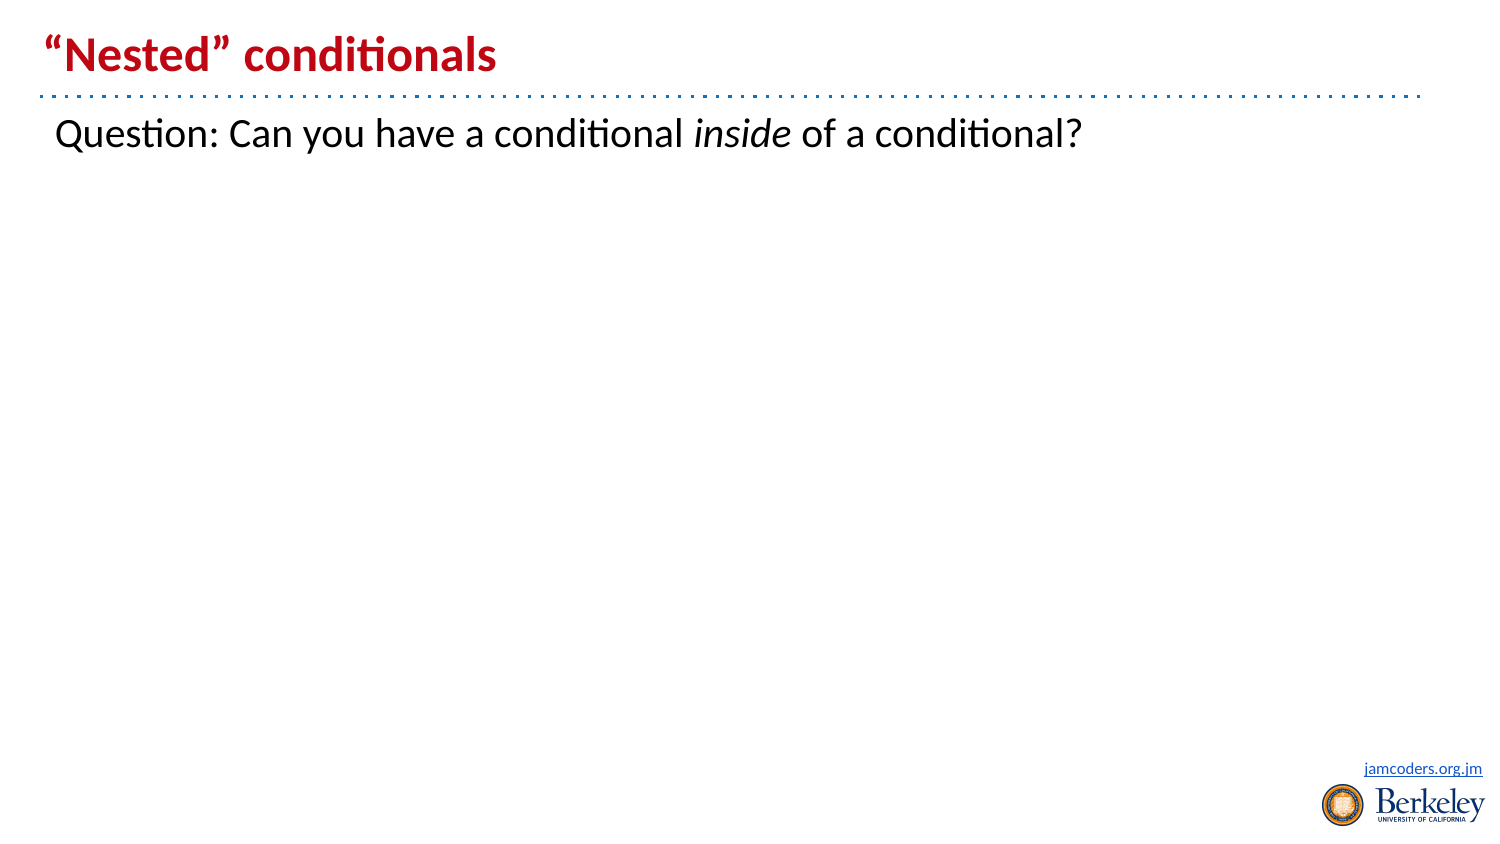

# “Nested” conditionals
Question: Can you have a conditional inside of a conditional?